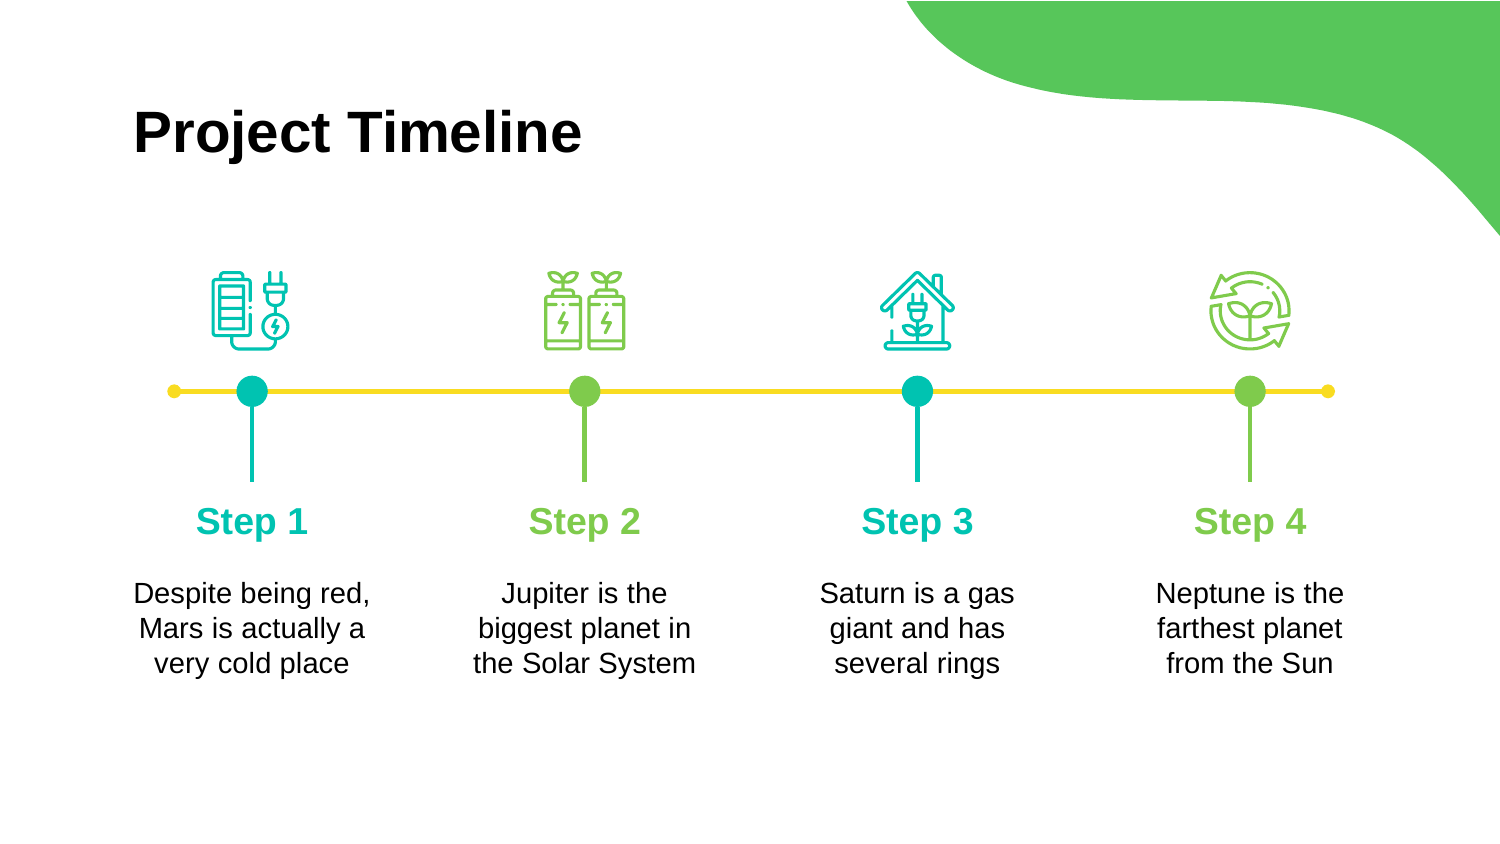

# Project Timeline

Step 1
Step 2
Step 3
Step 4
Despite being red, Mars is actually a very cold place
Jupiter is the biggest planet in the Solar System
Saturn is a gas giant and has several rings

Neptune is the farthest planet from the Sun